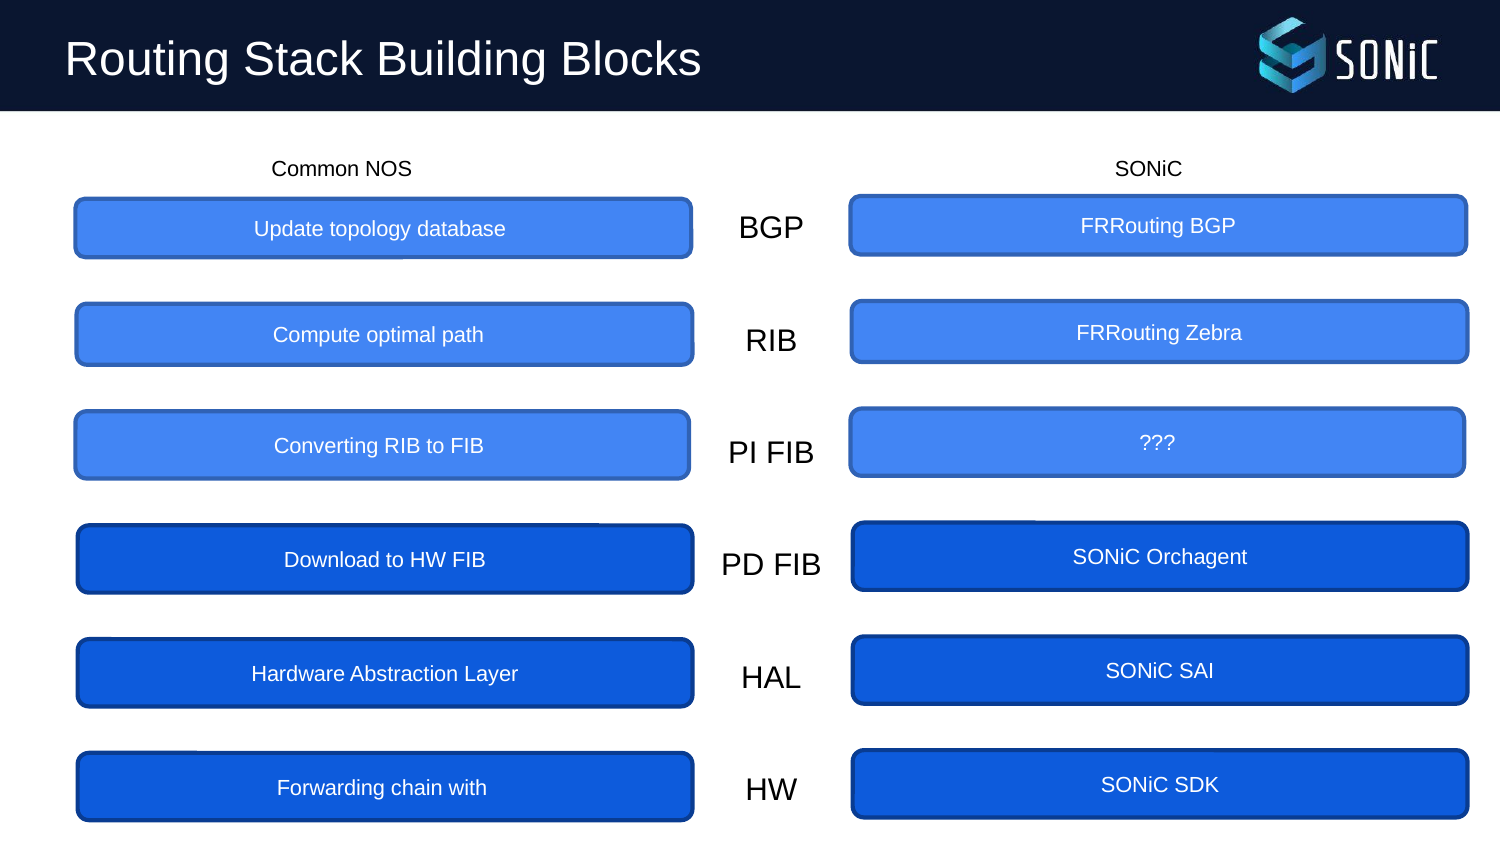

# Routing Stack Building Blocks
Common NOS
SONiC
FRRouting BGP
Update topology database
BGP

RIB

PI FIB

PD FIB

HAL

HW
FRRouting Zebra
Compute optimal path
???
Converting RIB to FIB
SONiC Orchagent
Download to HW FIB
SONiC SAI
Hardware Abstraction Layer
SONiC SDK
Forwarding chain with